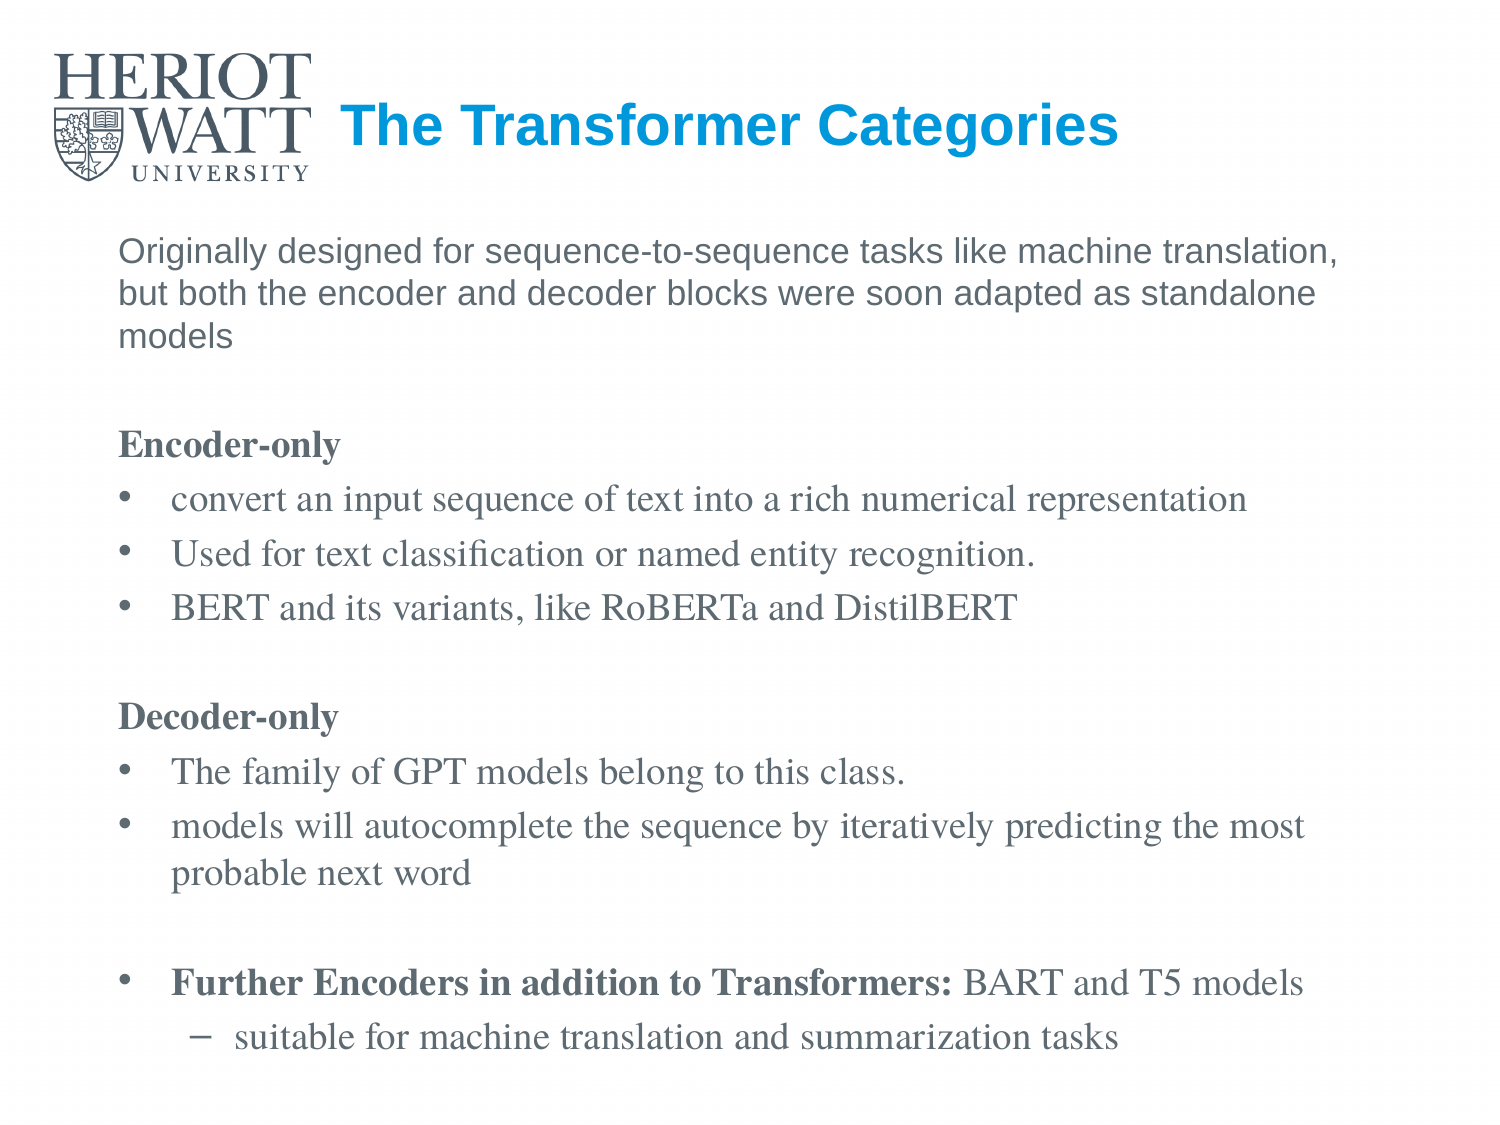

# The Transformer Categories
Originally designed for sequence-to-sequence tasks like machine translation, but both the encoder and decoder blocks were soon adapted as standalone models

Encoder-only
convert an input sequence of text into a rich numerical representation
Used for text classification or named entity recognition.
BERT and its variants, like RoBERTa and DistilBERT

Decoder-only
The family of GPT models belong to this class.
models will autocomplete the sequence by iteratively predicting the most probable next word

Further Encoders in addition to Transformers: BART and T5 models
suitable for machine translation and summarization tasks

F20 21 AA  Applied Text Analytics